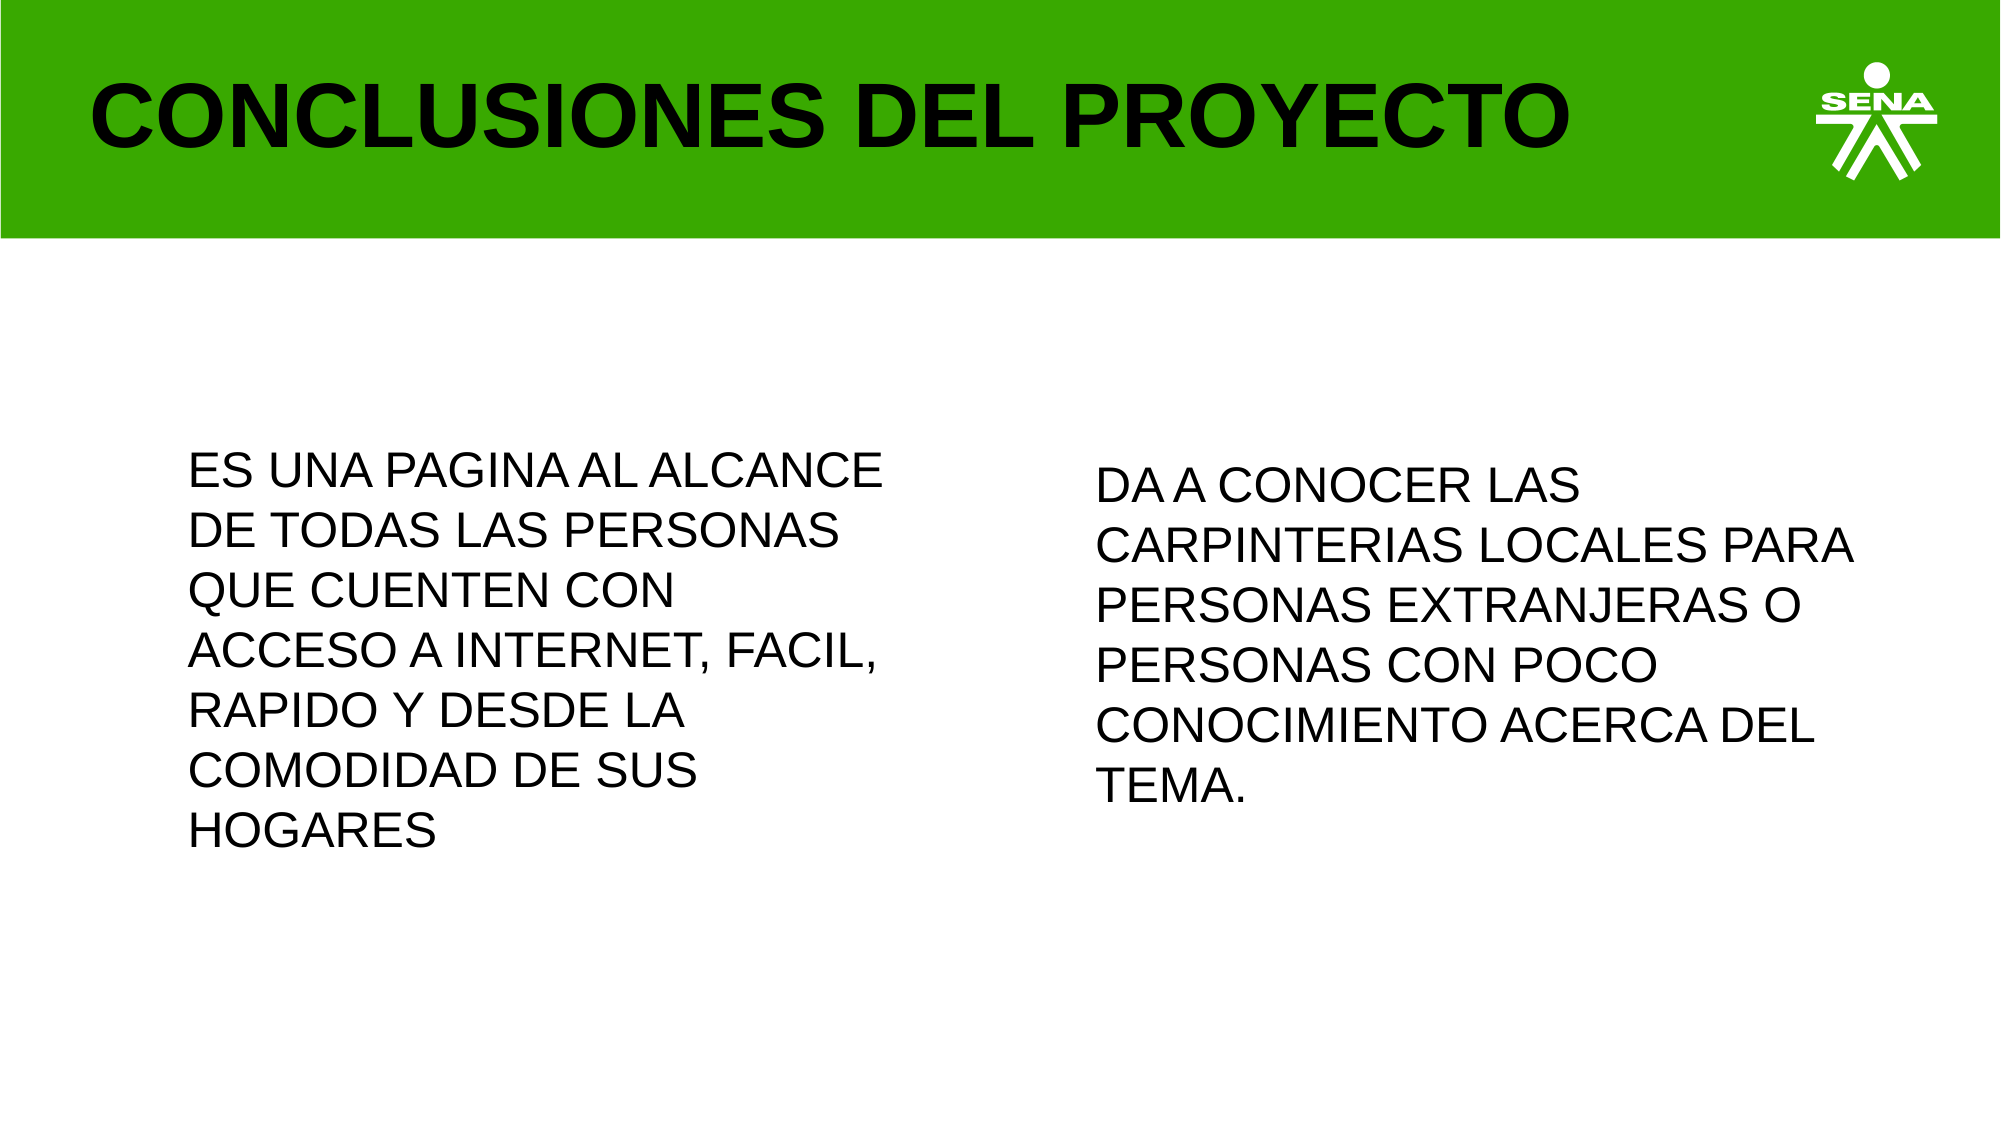

# CONCLUSIONES DEL PROYECTO
ES UNA PAGINA AL ALCANCE DE TODAS LAS PERSONAS QUE CUENTEN CON ACCESO A INTERNET, FACIL, RAPIDO Y DESDE LA COMODIDAD DE SUS HOGARES

DA A CONOCER LAS CARPINTERIAS LOCALES PARA PERSONAS EXTRANJERAS O PERSONAS CON POCO CONOCIMIENTO ACERCA DEL TEMA.